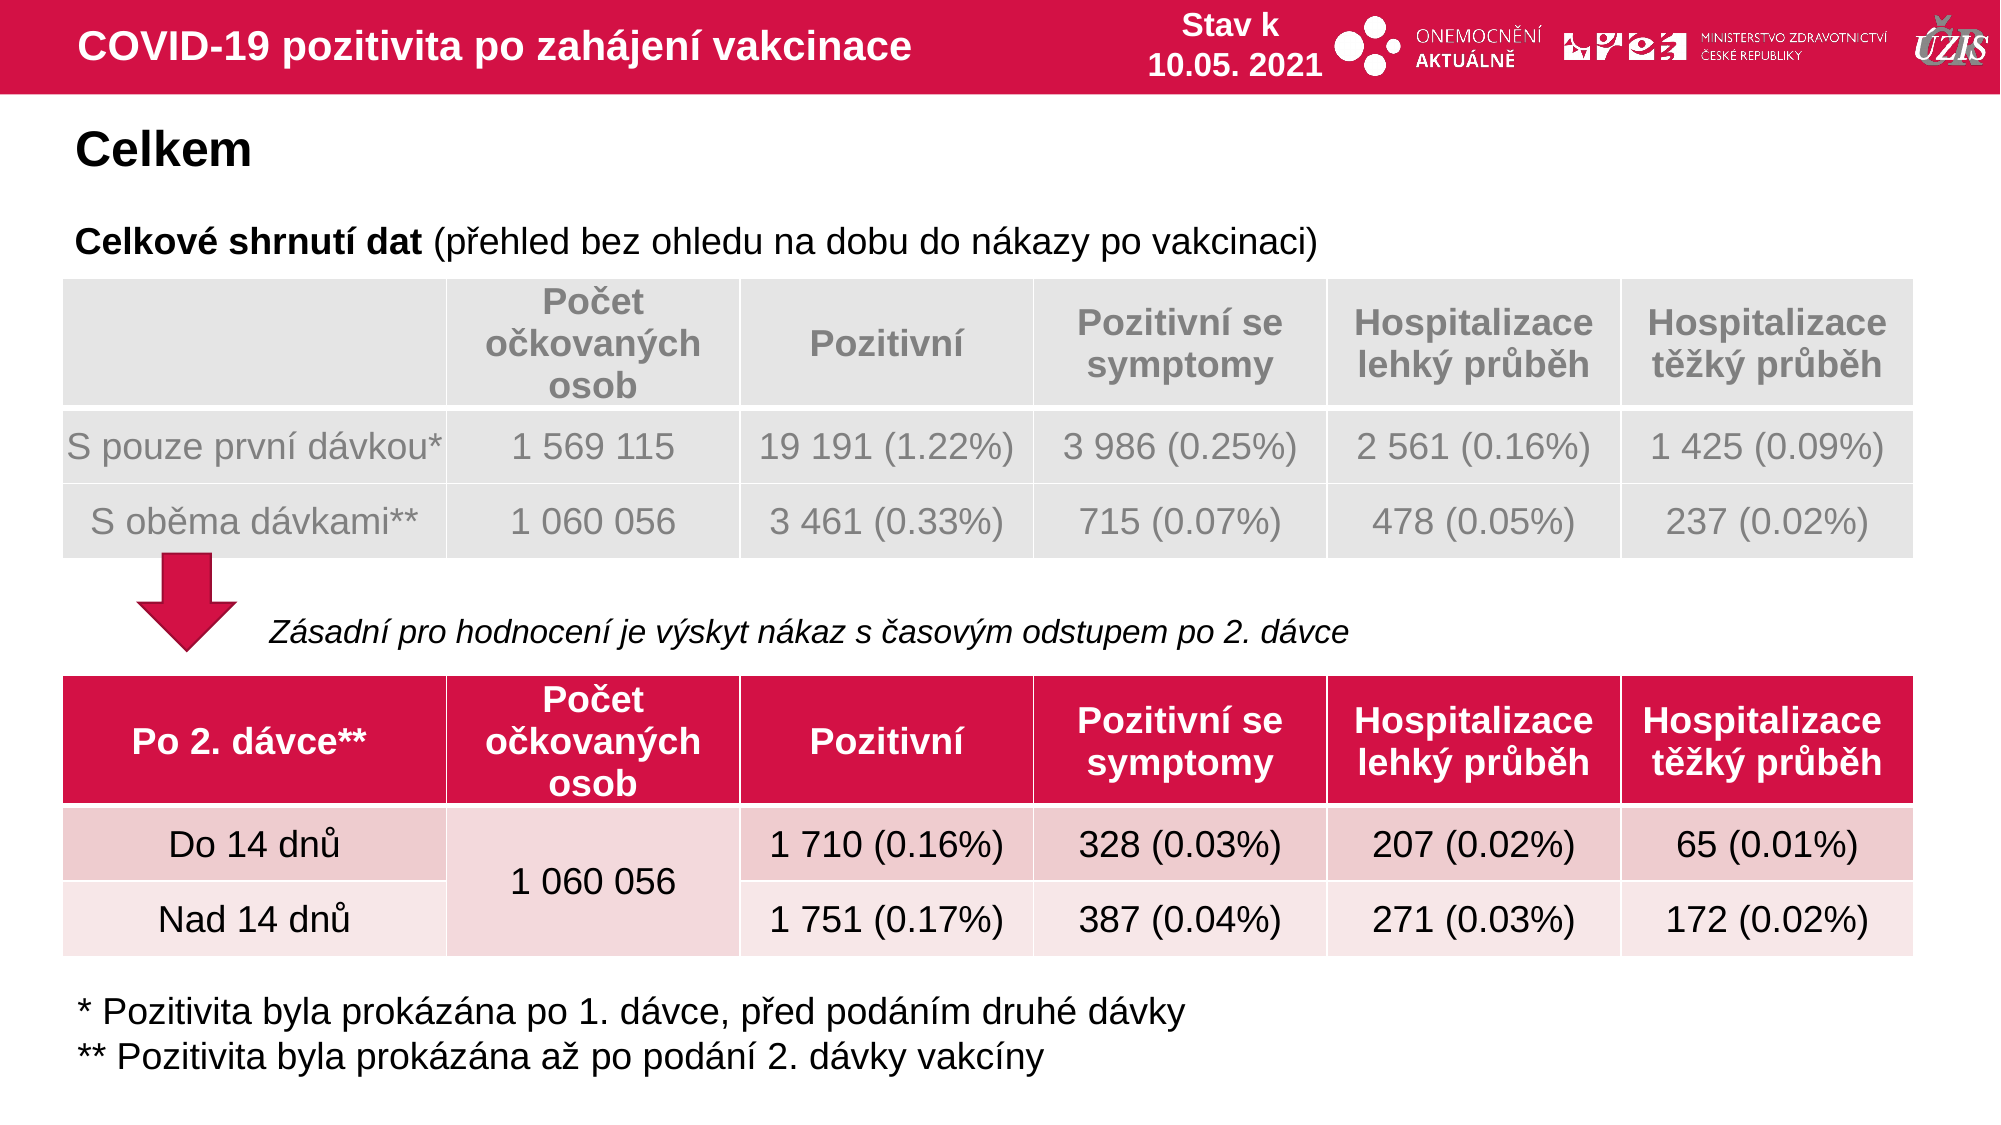

Stav k
10.05. 2021
# COVID-19 pozitivita po zahájení vakcinace
Celkem
Celkové shrnutí dat (přehled bez ohledu na dobu do nákazy po vakcinaci)
|  | Počet očkovaných osob | Pozitivní | Pozitivní se symptomy | Hospitalizace lehký průběh | Hospitalizace těžký průběh |
| --- | --- | --- | --- | --- | --- |
| S pouze první dávkou\* | 1 569 115 | 19 191 (1.22%) | 3 986 (0.25%) | 2 561 (0.16%) | 1 425 (0.09%) |
| S oběma dávkami\*\* | 1 060 056 | 3 461 (0.33%) | 715 (0.07%) | 478 (0.05%) | 237 (0.02%) |

Zásadní pro hodnocení je výskyt nákaz s časovým odstupem po 2. dávce
| Po 2. dávce\*\* | Počet očkovaných osob | Pozitivní | Pozitivní se symptomy | Hospitalizace lehký průběh | Hospitalizace těžký průběh |
| --- | --- | --- | --- | --- | --- |
| Do 14 dnů | 1 060 056 | 1 710 (0.16%) | 328 (0.03%) | 207 (0.02%) | 65 (0.01%) |
| Nad 14 dnů |  | 1 751 (0.17%) | 387 (0.04%) | 271 (0.03%) | 172 (0.02%) |
* Pozitivita byla prokázána po 1. dávce, před podáním druhé dávky
** Pozitivita byla prokázána až po podání 2. dávky vakcíny